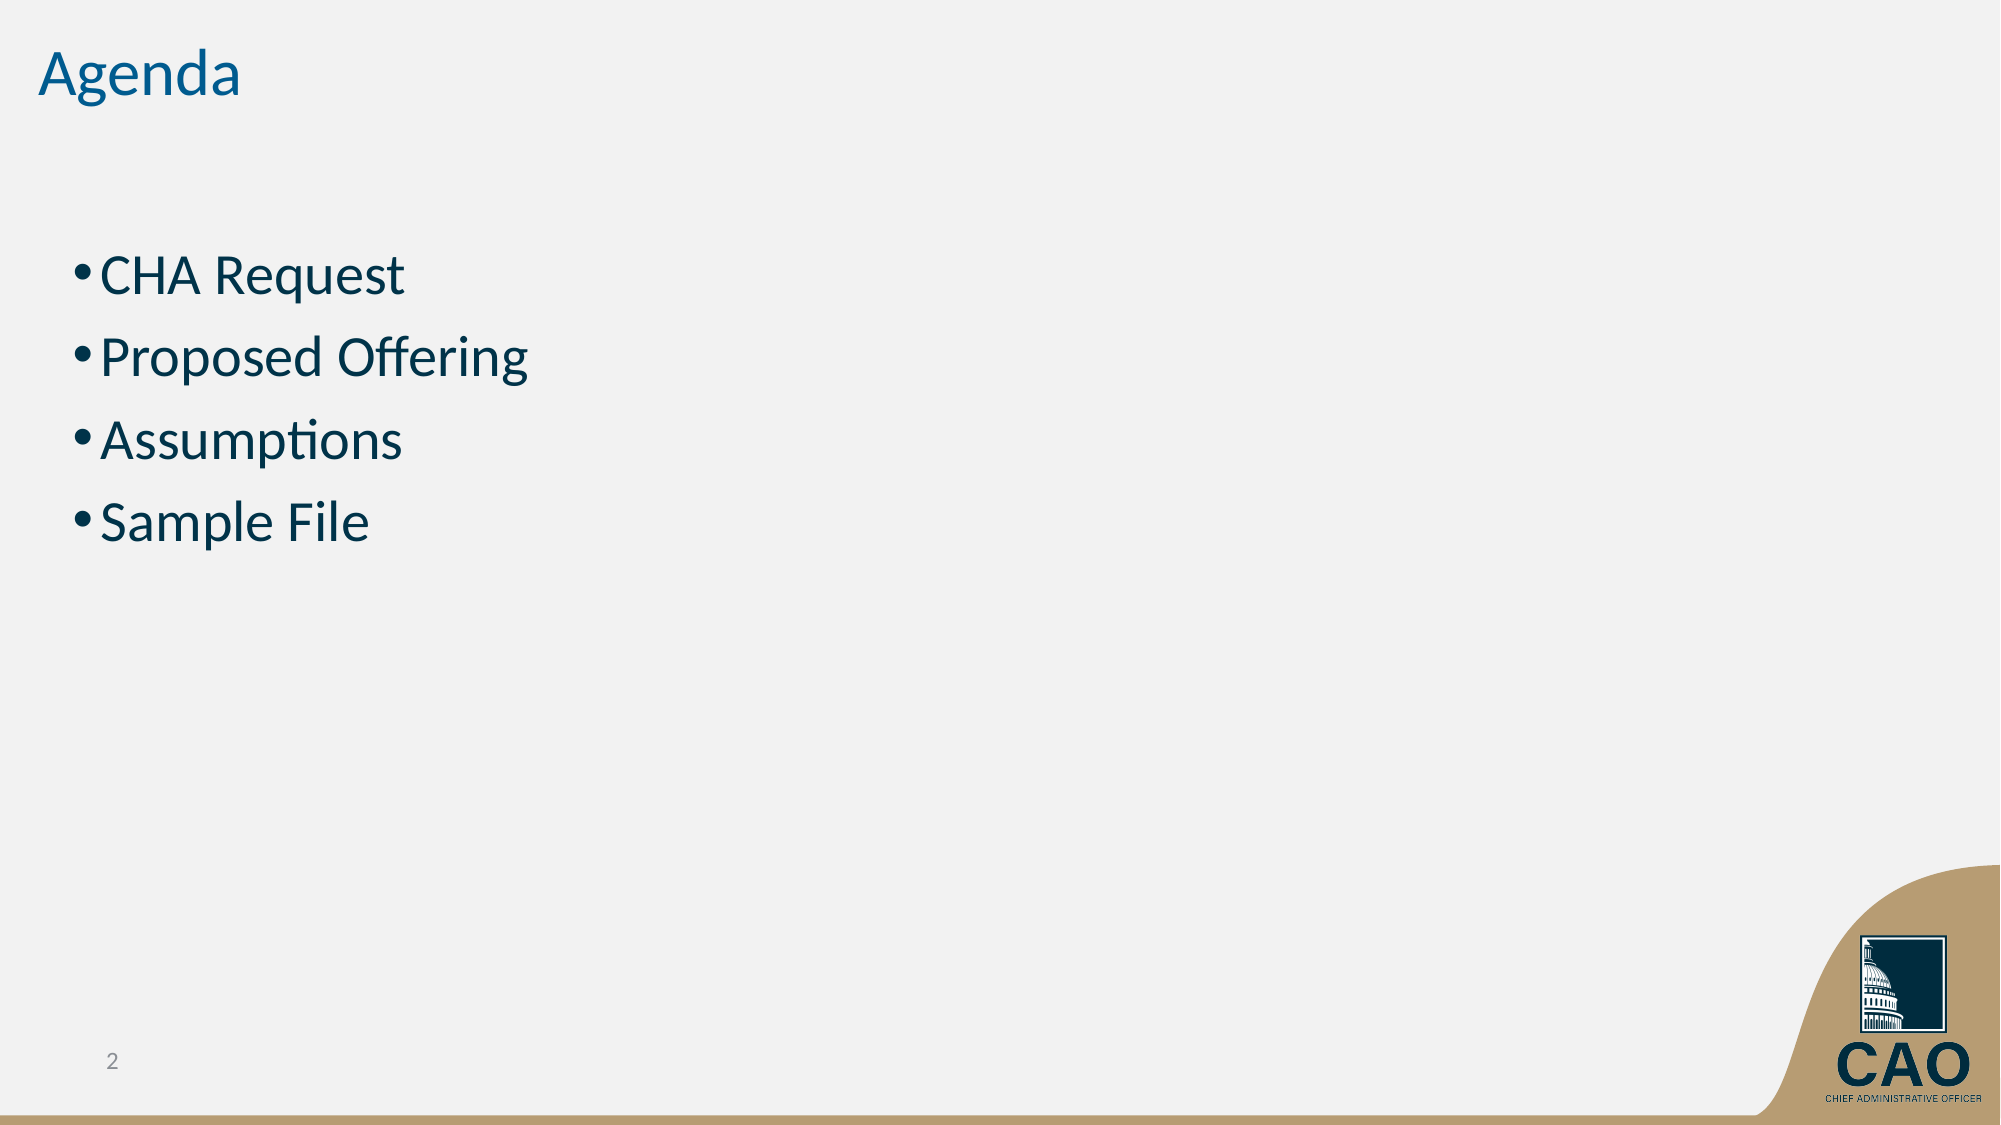

# Agenda
CHA Request
Proposed Offering
Assumptions
Sample File